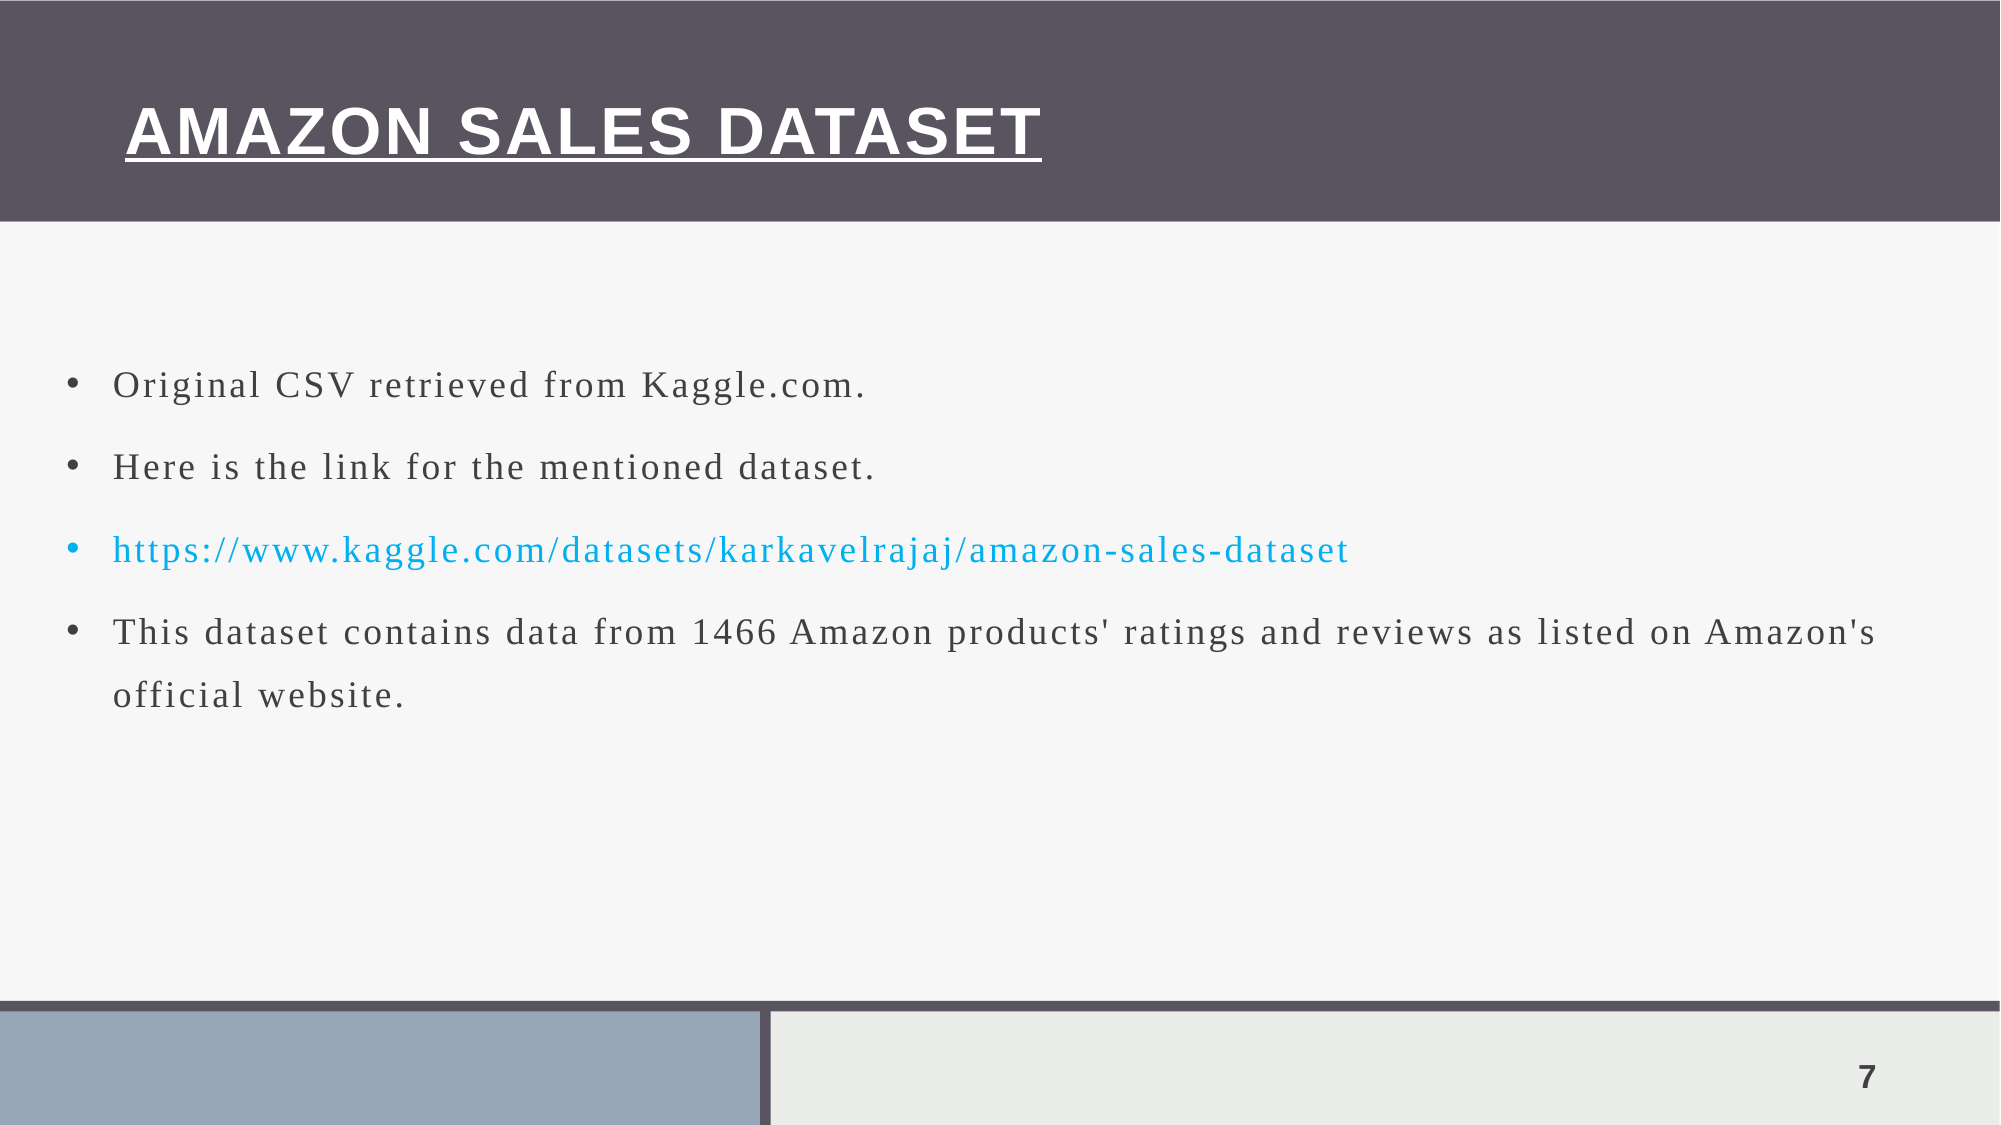

# AMAZON SALES DATASET
Original CSV retrieved from Kaggle.com.
Here is the link for the mentioned dataset.
https://www.kaggle.com/datasets/karkavelrajaj/amazon-sales-dataset
This dataset contains data from 1466 Amazon products' ratings and reviews as listed on Amazon's official website.

7